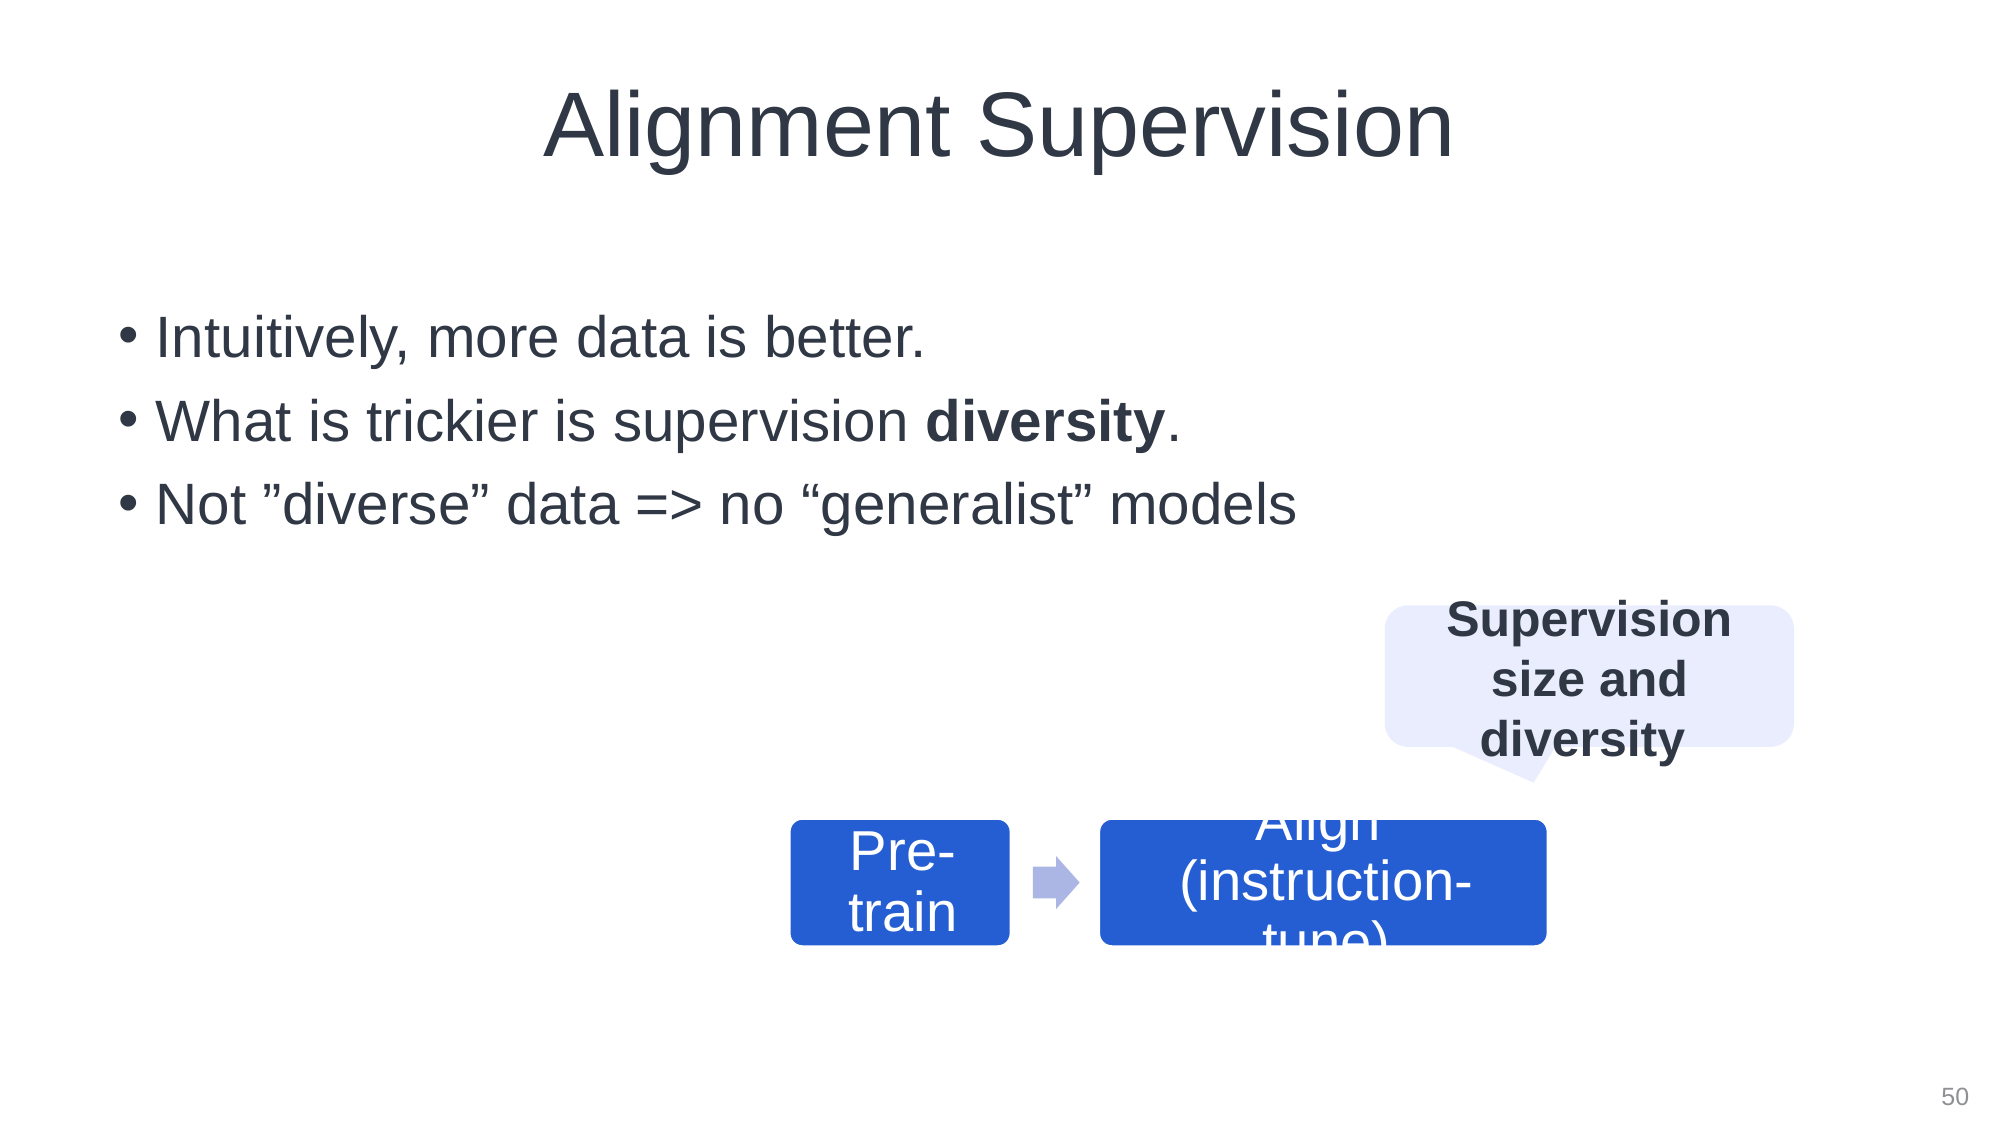

# Alignment Supervision
Intuitively, more data is better.
What is trickier is supervision diversity.
Not ”diverse” data => no “generalist” models
Supervision size and diversity
Pre-train

Align
(instruction-tune)
50